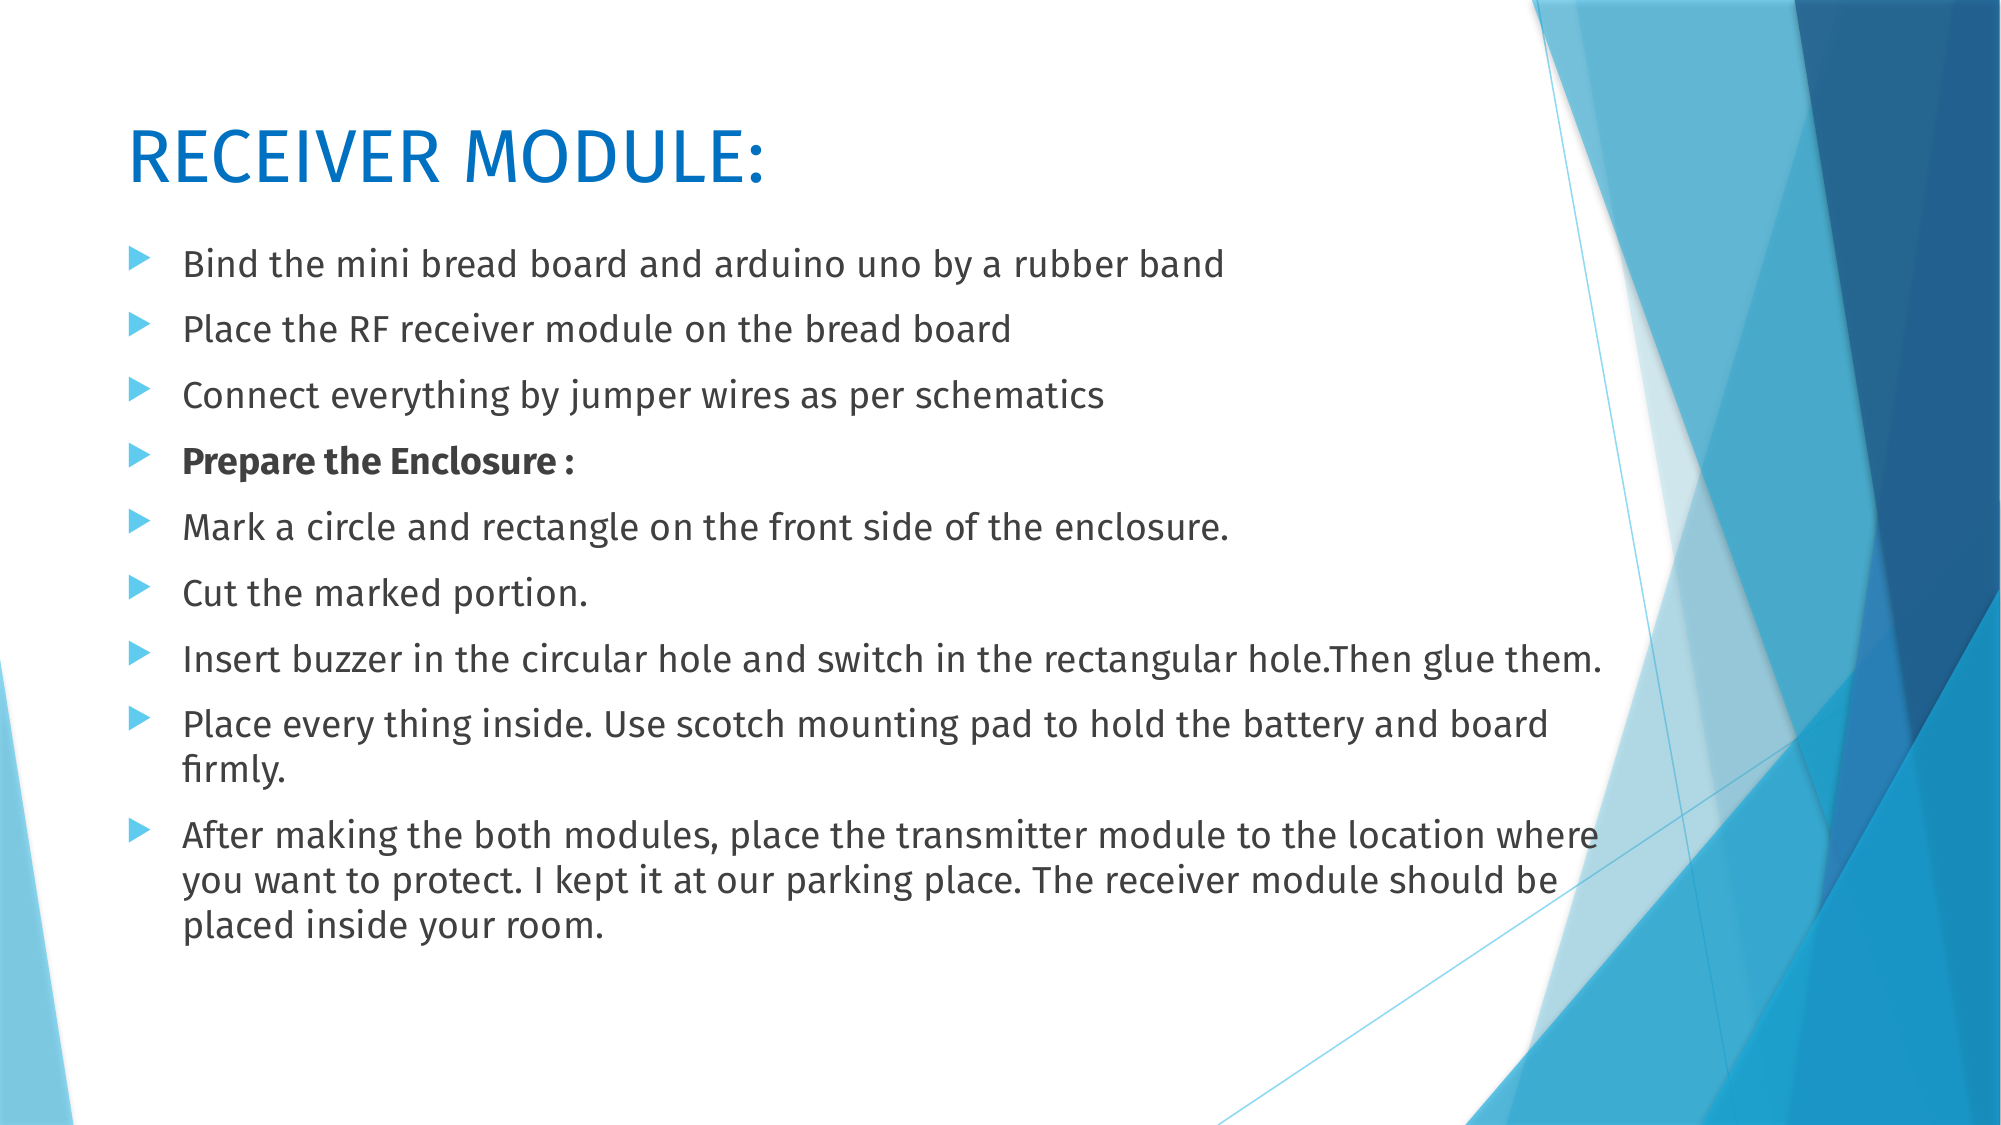

# RECEIVER MODULE:
Bind the mini bread board and arduino uno by a rubber band
Place the RF receiver module on the bread board
Connect everything by jumper wires as per schematics
Prepare the Enclosure :
Mark a circle and rectangle on the front side of the enclosure.
Cut the marked portion.
Insert buzzer in the circular hole and switch in the rectangular hole.Then glue them.
Place every thing inside. Use scotch mounting pad to hold the battery and board firmly.
After making the both modules, place the transmitter module to the location where you want to protect. I kept it at our parking place. The receiver module should be placed inside your room.